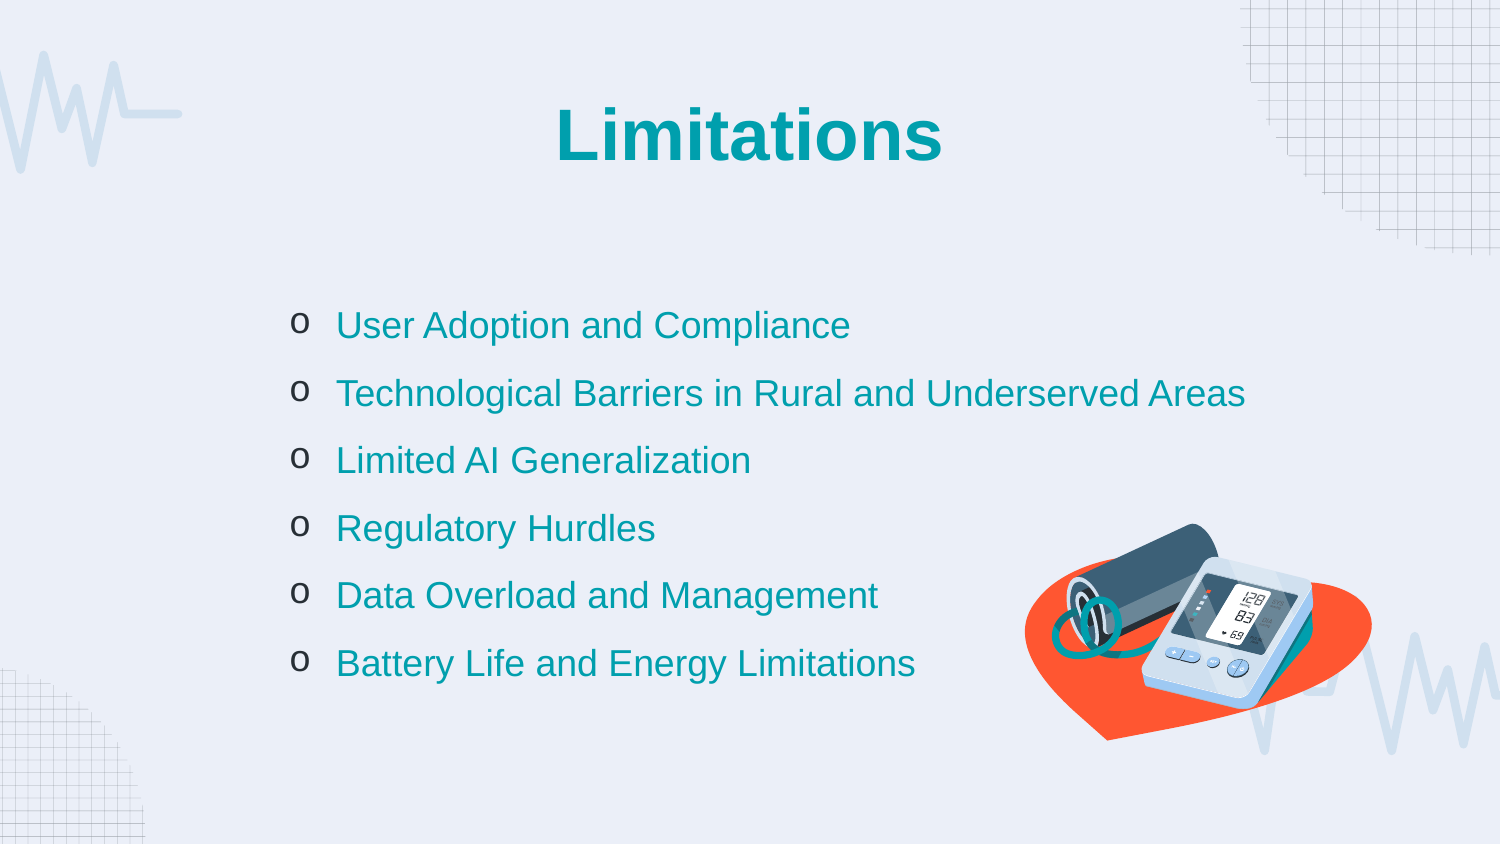

Limitations
User Adoption and Compliance
Technological Barriers in Rural and Underserved Areas
Limited AI Generalization
Regulatory Hurdles
Data Overload and Management
Battery Life and Energy Limitations